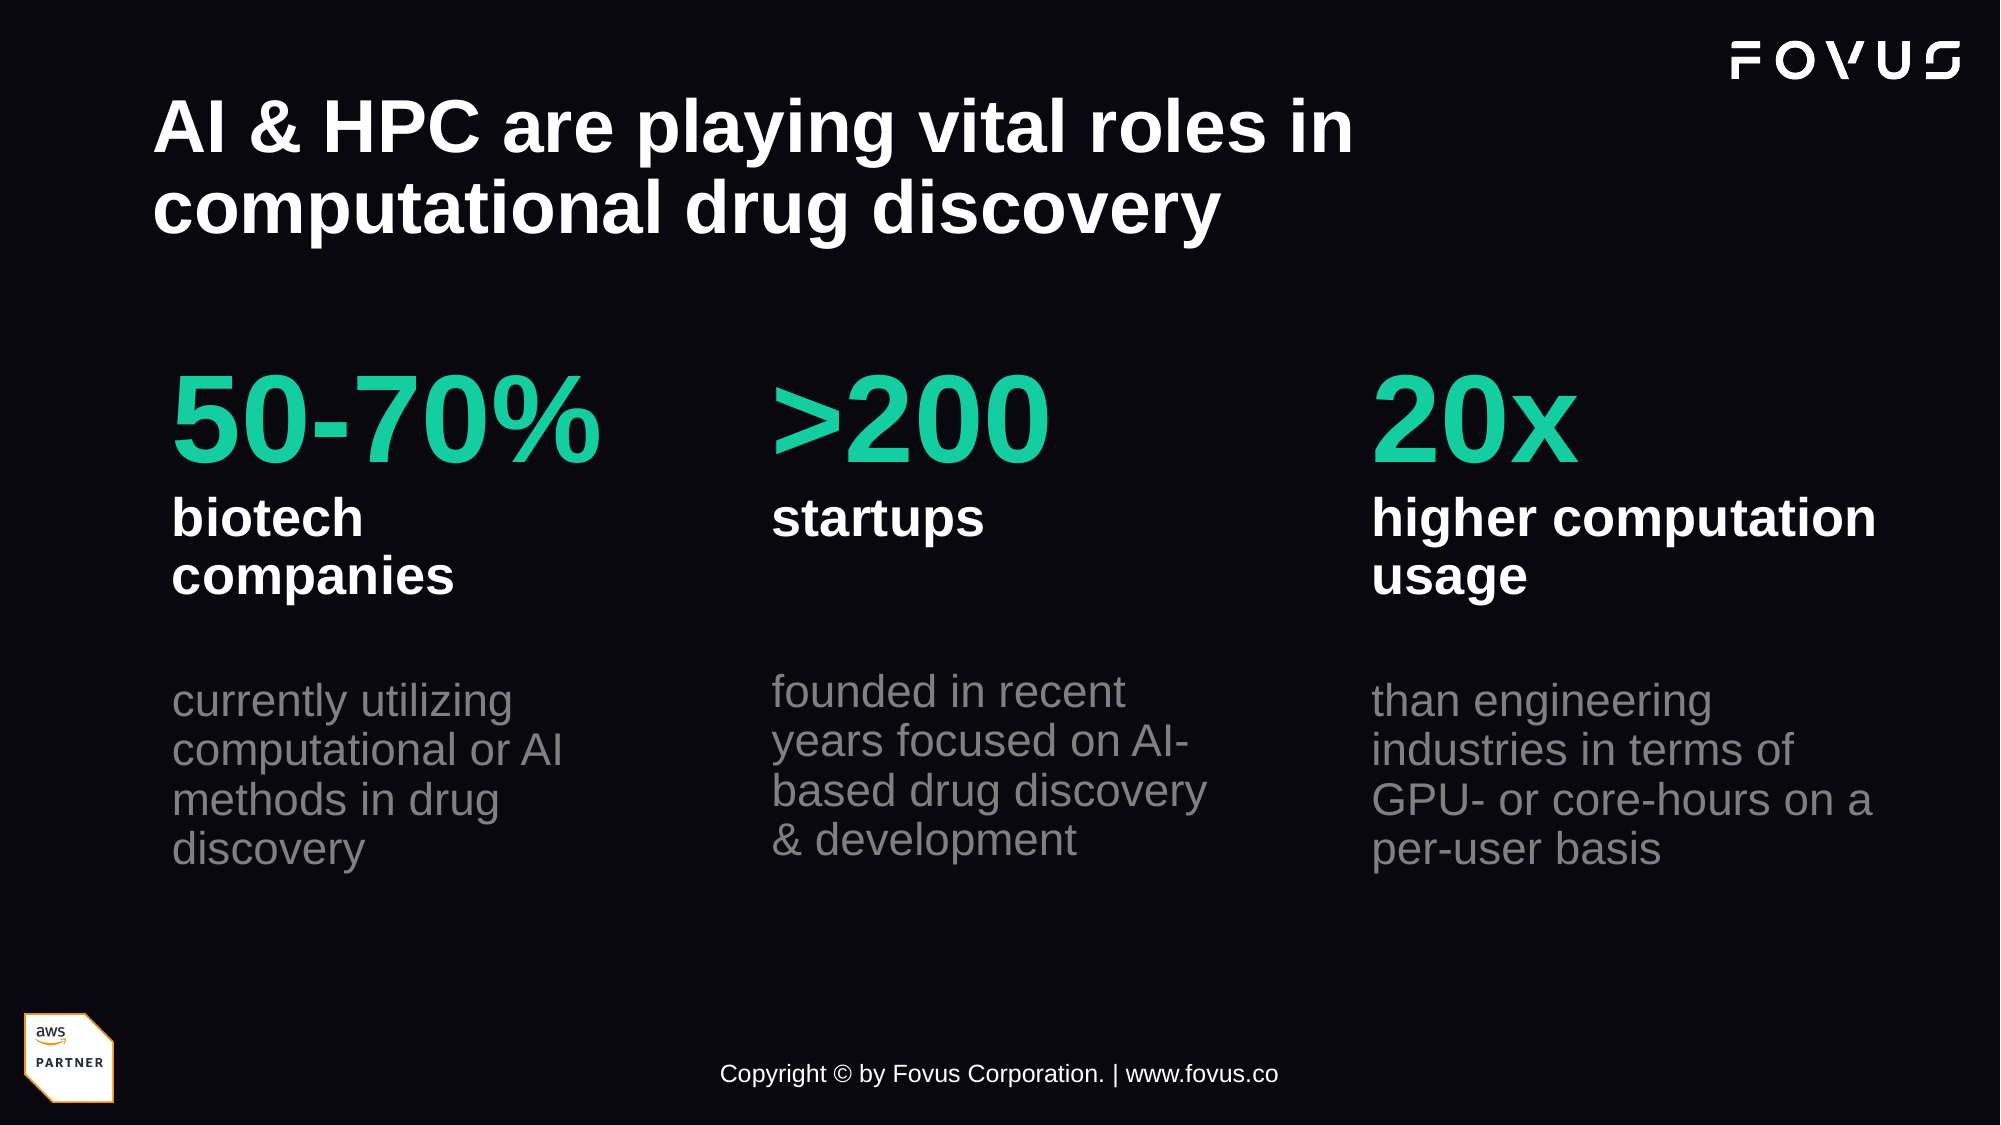

# AI & HPC are playing vital roles in computational drug discovery
50-70% biotech companies
currently utilizing computational or AI methods in drug discovery
>200 startups
founded in recent years focused on AI-based drug discovery & development
20x    higher computation usage
than engineering industries in terms of GPU- or core-hours on a per-user basis
Copyright © by Fovus Corporation. | www.fovus.co